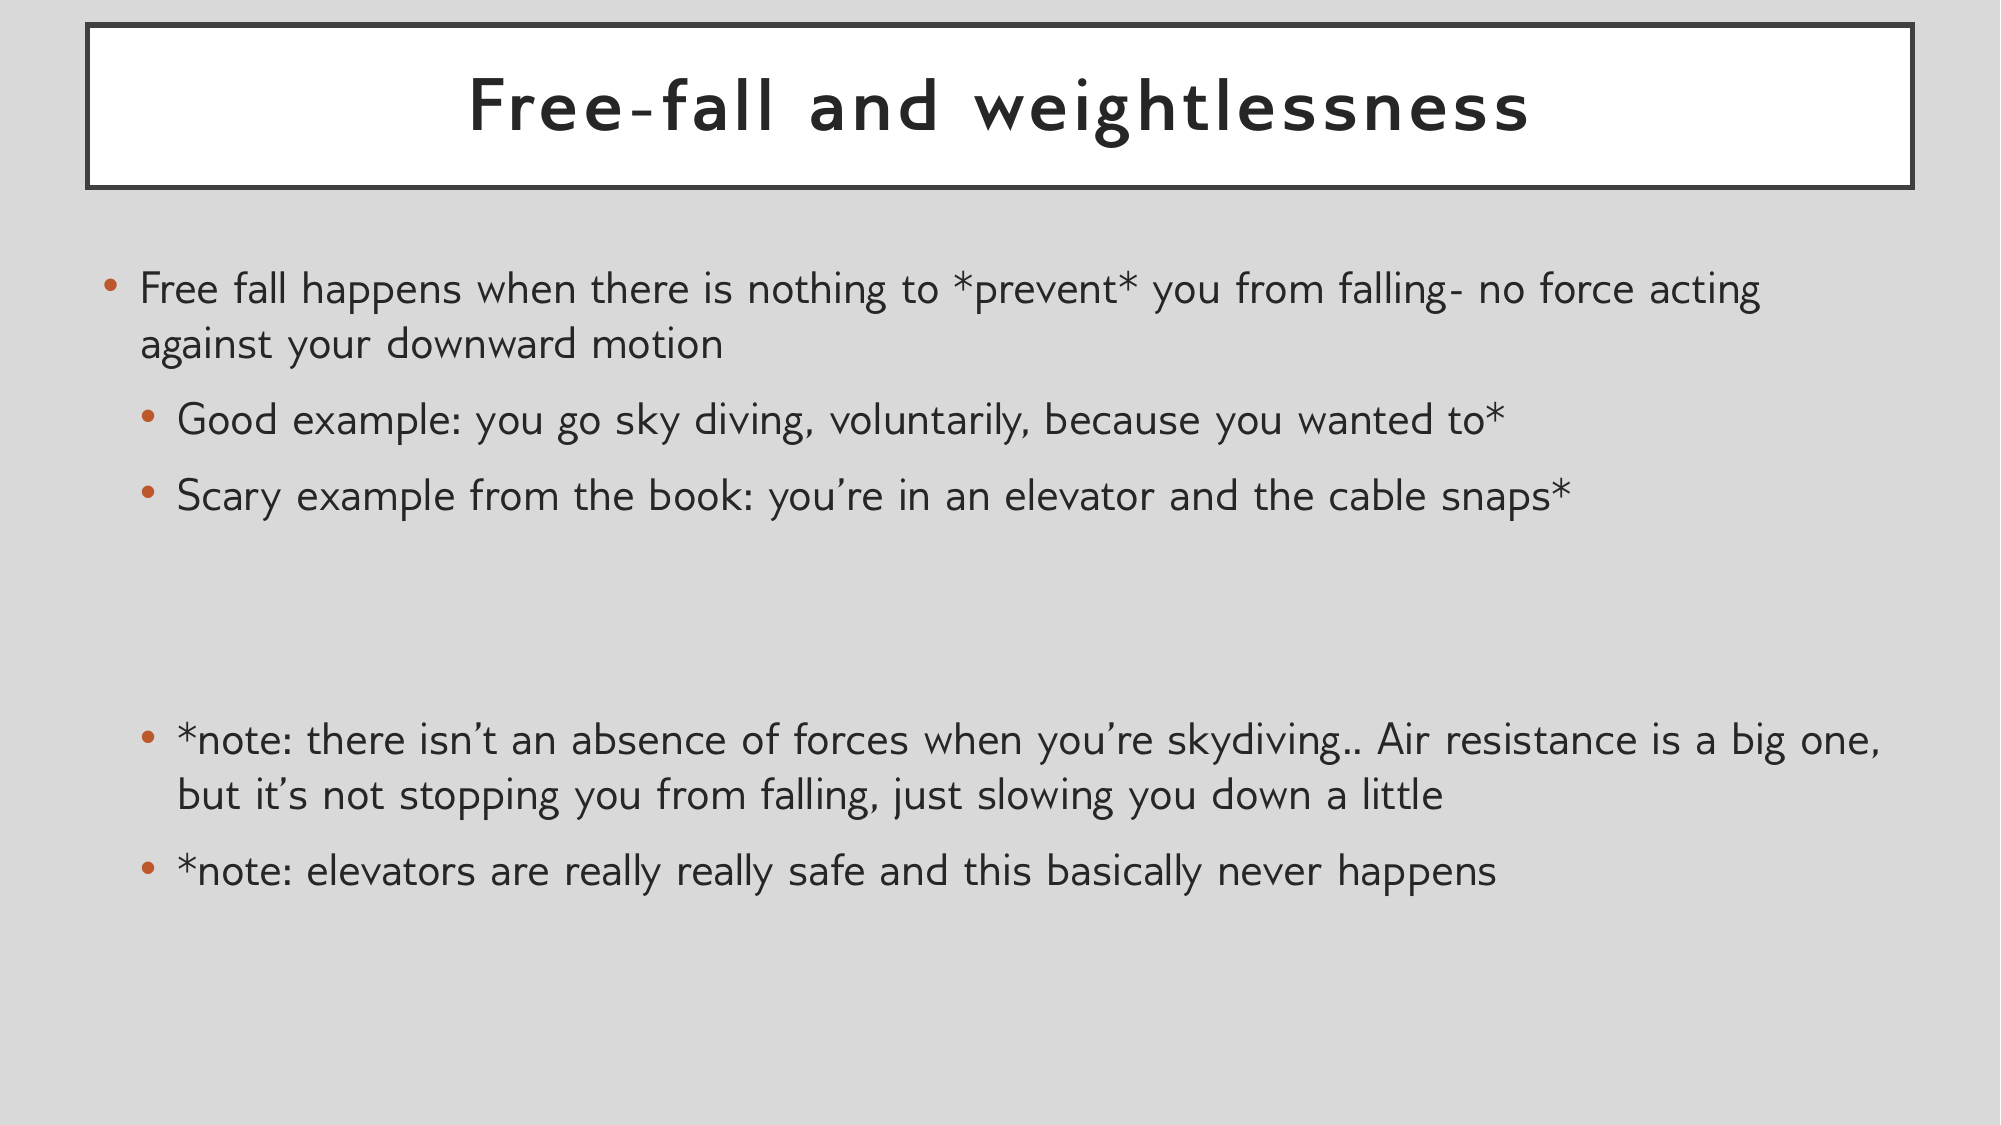

# Free-fall and weightlessness
Free fall happens when there is nothing to *prevent* you from falling- no force acting against your downward motion
Good example: you go sky diving, voluntarily, because you wanted to*
Scary example from the book: you’re in an elevator and the cable snaps*

*note: there isn’t an absence of forces when you’re skydiving.. Air resistance is a big one, but it’s not stopping you from falling, just slowing you down a little
*note: elevators are really really safe and this basically never happens